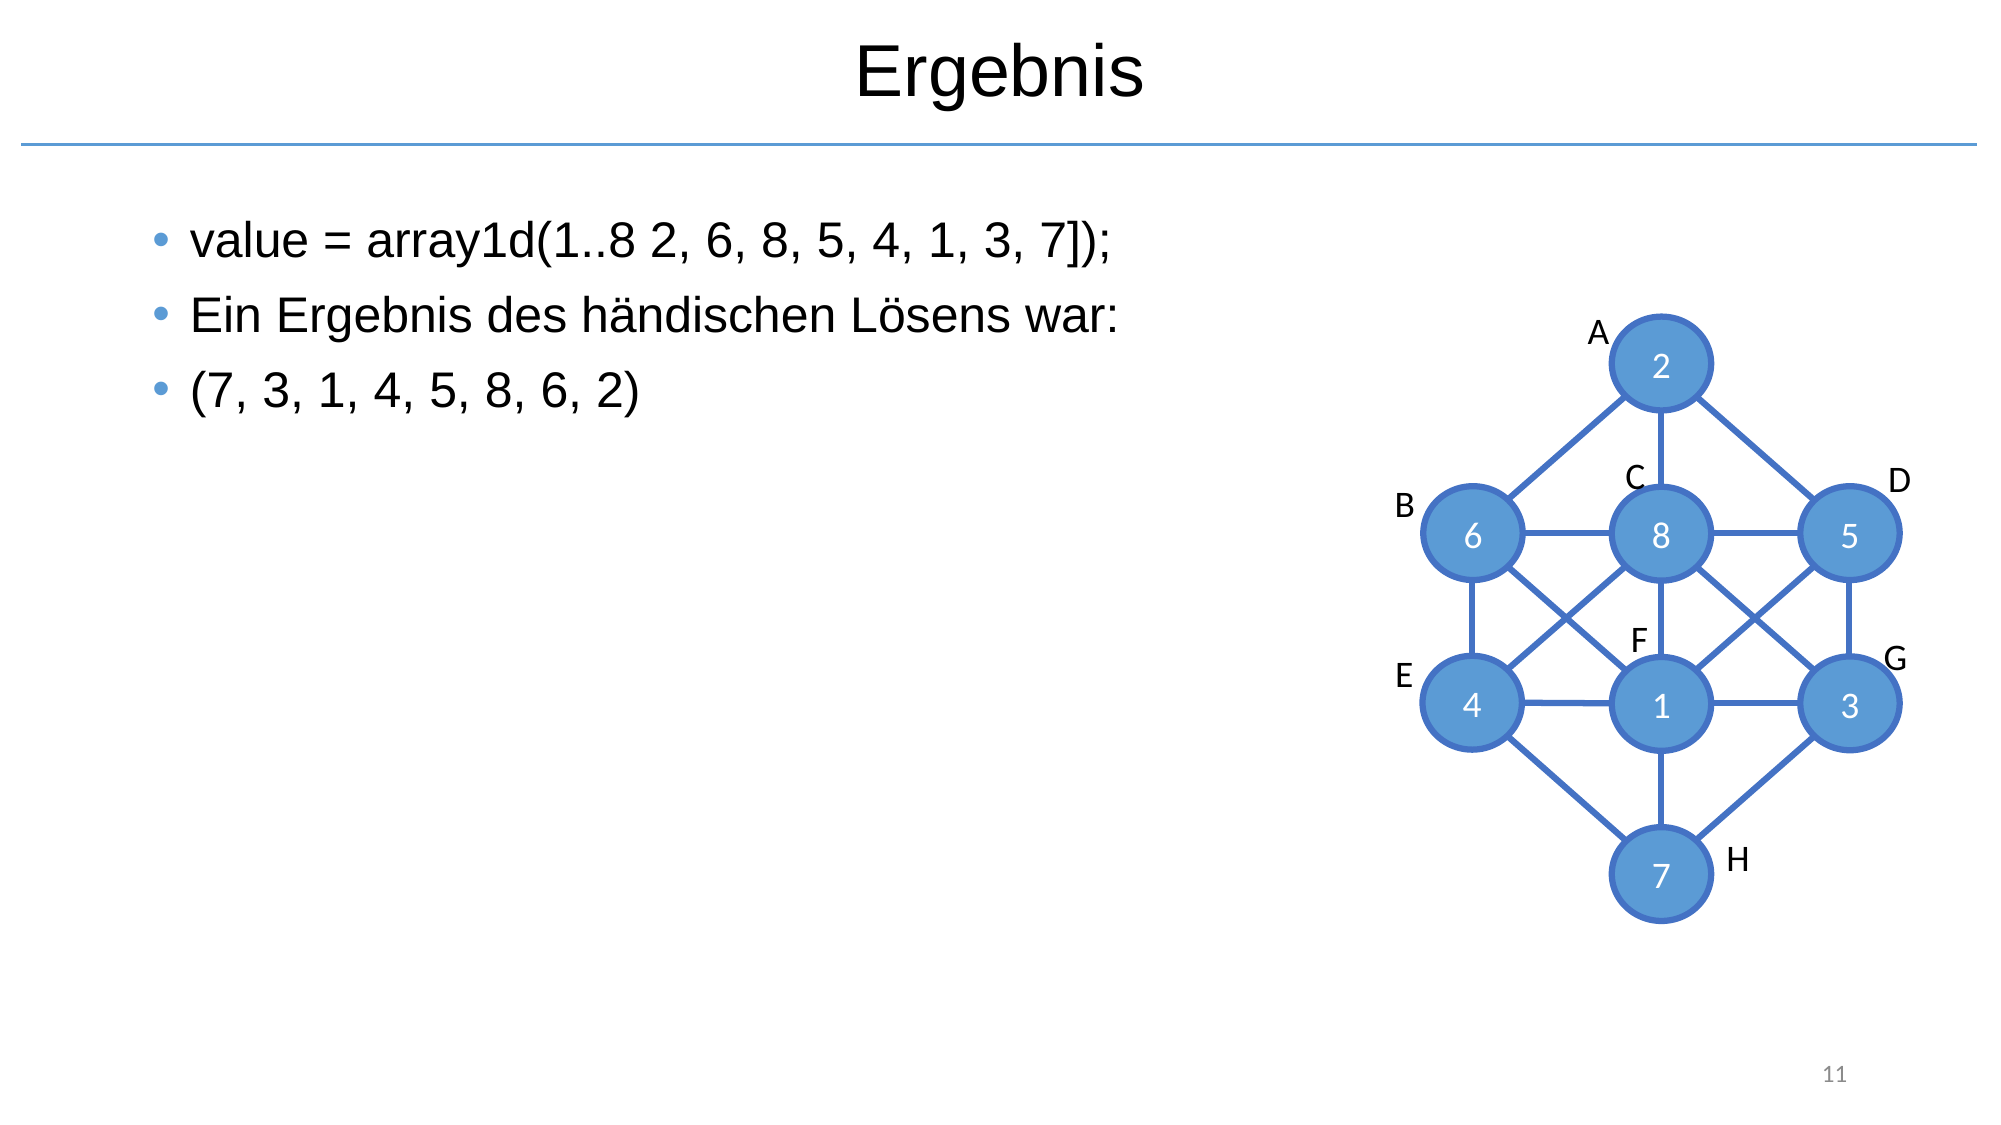

# Ergebnis
value = array1d(1..8 2, 6, 8, 5, 4, 1, 3, 7]);
Ein Ergebnis des händischen Lösens war:
(7, 3, 1, 4, 5, 8, 6, 2)
A

2
6
5

8
4
3

1

7
C
D
B
F
G
E
H
11